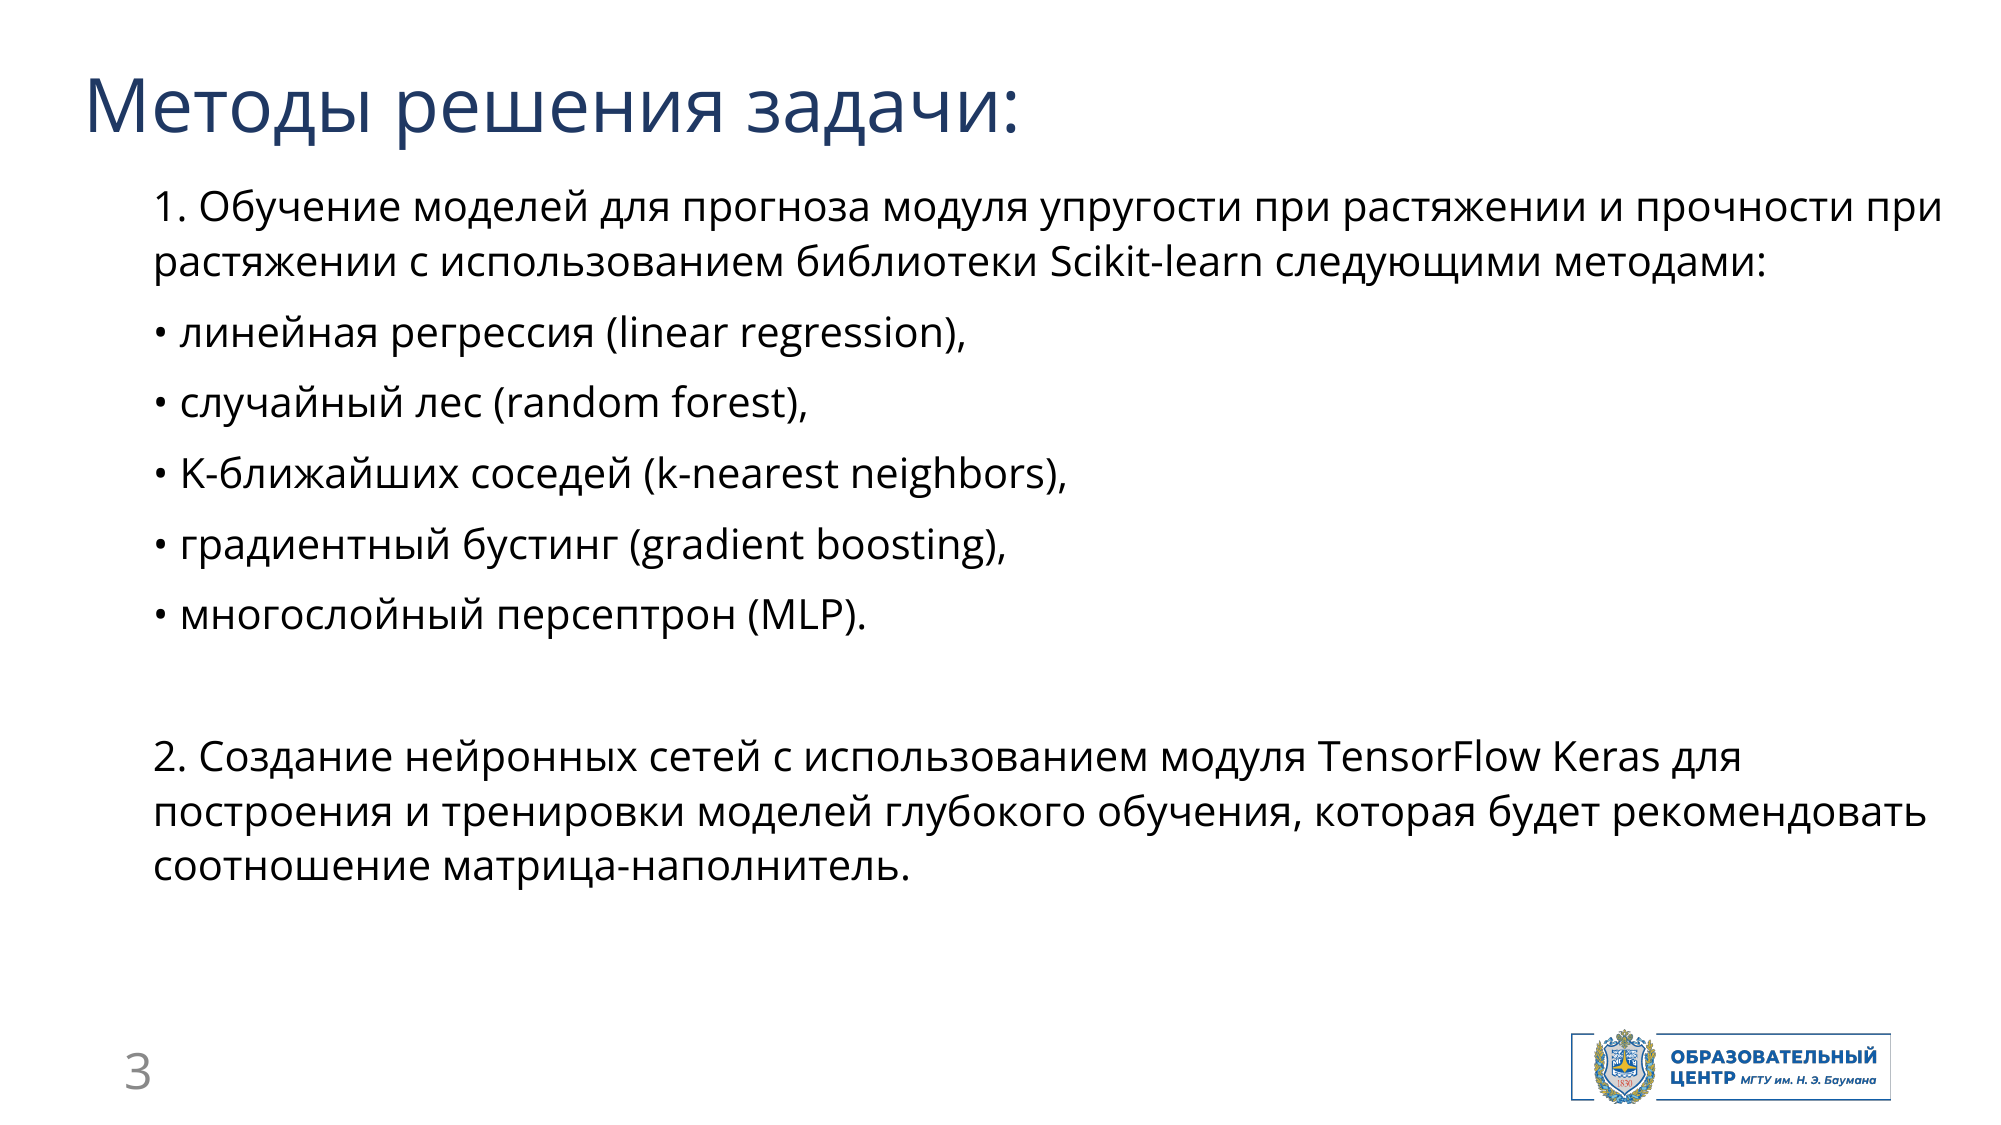

# Методы решения задачи:
1. Обучение моделей для прогноза модуля упругости при растяжении и прочности при растяжении с использованием библиотеки Scikit-learn следующими методами:
• линейная регрессия (linear regression),
• случайный лес (random forest),
• K-ближайших соседей (k-nearest neighbors),
• градиентный бустинг (gradient boosting),
• многослойный персептрон (MLP).

2. Создание нейронных сетей с использованием модуля TensorFlow Keras для построения и тренировки моделей глубокого обучения, которая будет рекомендовать соотношение матрица-наполнитель.

3